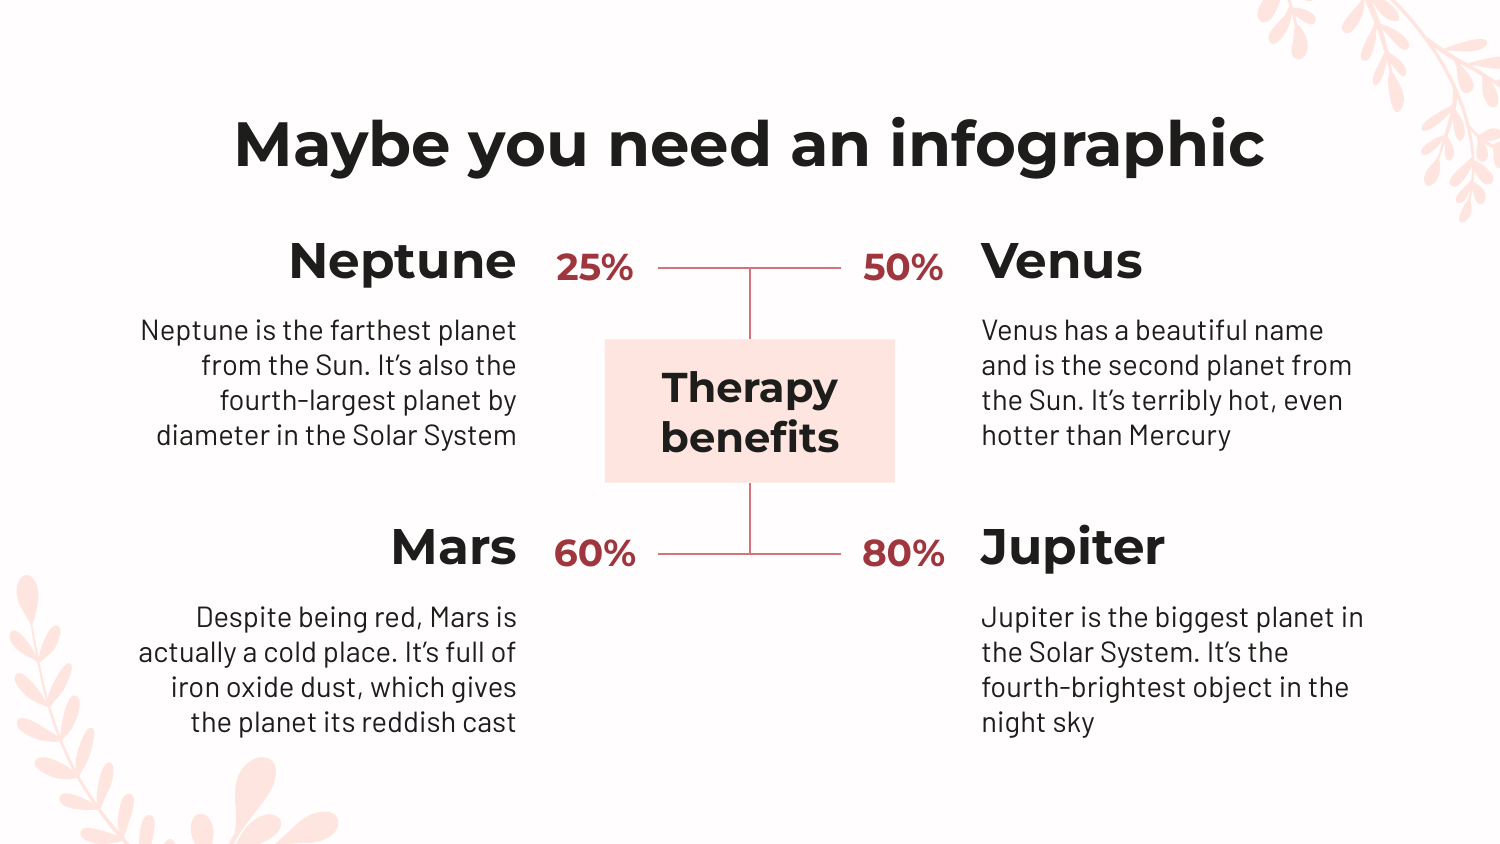

# Maybe you need an infographic
Neptune
Venus
25%
50%
Venus has a beautiful name and is the second planet from the Sun. It’s terribly hot, even hotter than Mercury
Neptune is the farthest planet from the Sun. It’s also the fourth-largest planet by diameter in the Solar System
Therapy benefits
60%
80%
Mars
Jupiter
Jupiter is the biggest planet in the Solar System. It’s the fourth-brightest object in the night sky
Despite being red, Mars is actually a cold place. It’s full of iron oxide dust, which gives the planet its reddish cast